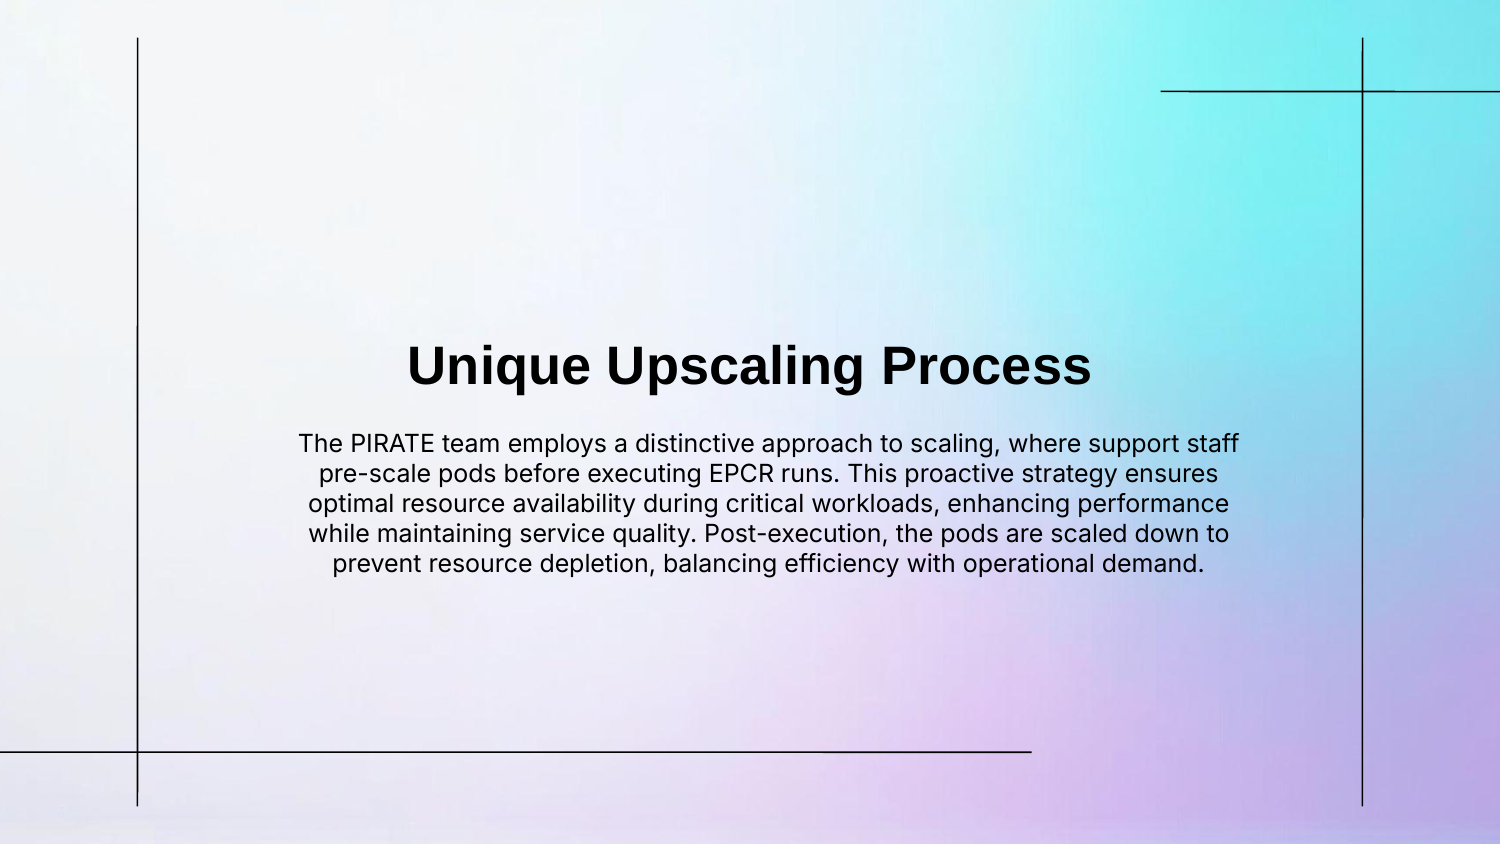

# Unique Upscaling Process
The PIRATE team employs a distinctive approach to scaling, where support staff pre-scale pods before executing EPCR runs. This proactive strategy ensures optimal resource availability during critical workloads, enhancing performance while maintaining service quality. Post-execution, the pods are scaled down to prevent resource depletion, balancing efficiency with operational demand.